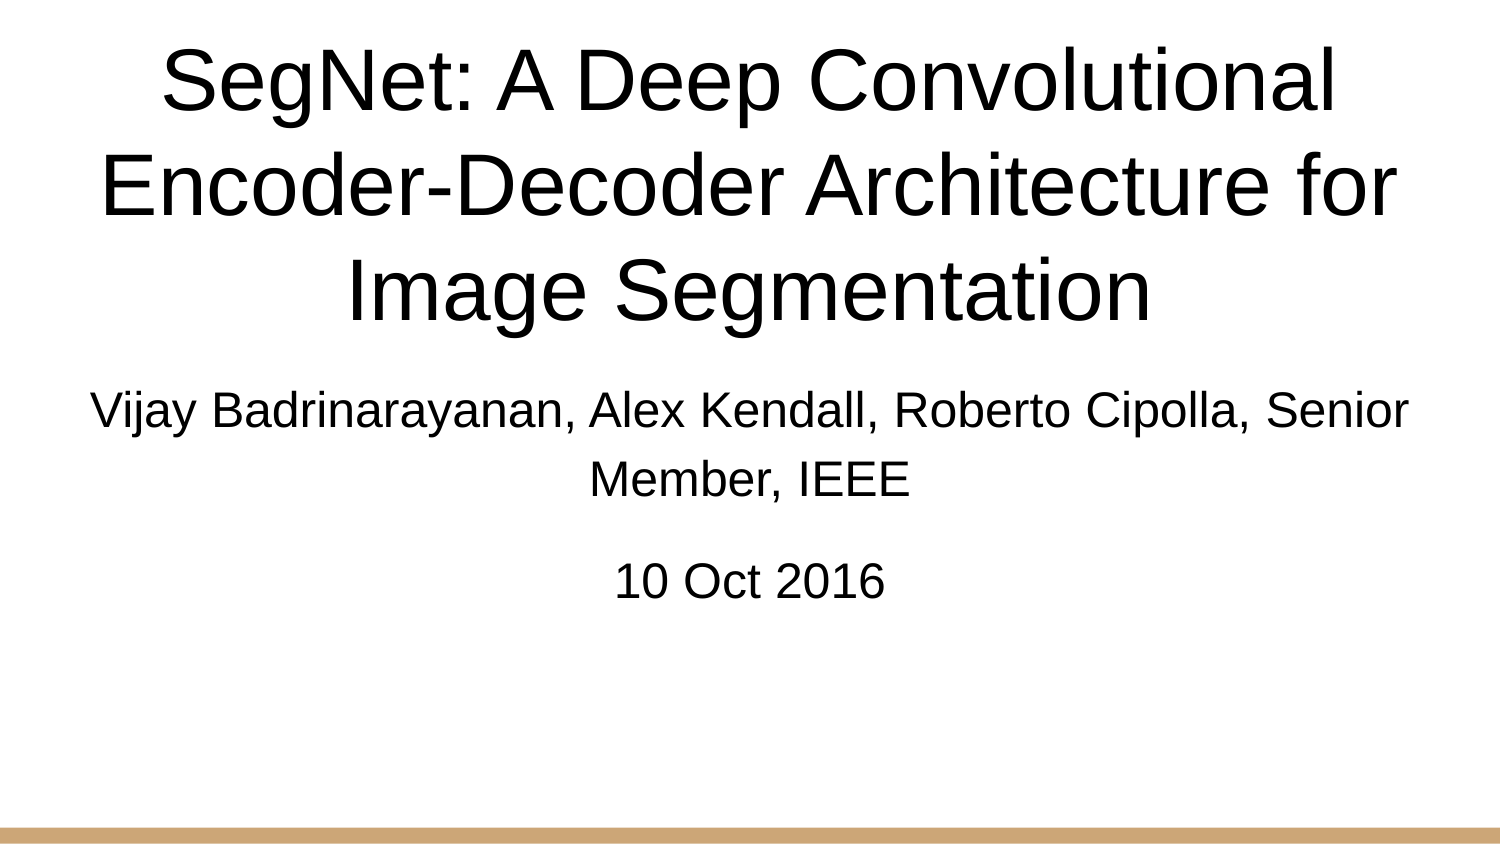

# SegNet: A Deep Convolutional Encoder-Decoder Architecture for Image Segmentation
Vijay Badrinarayanan, Alex Kendall, Roberto Cipolla, Senior Member, IEEE
10 Oct 2016